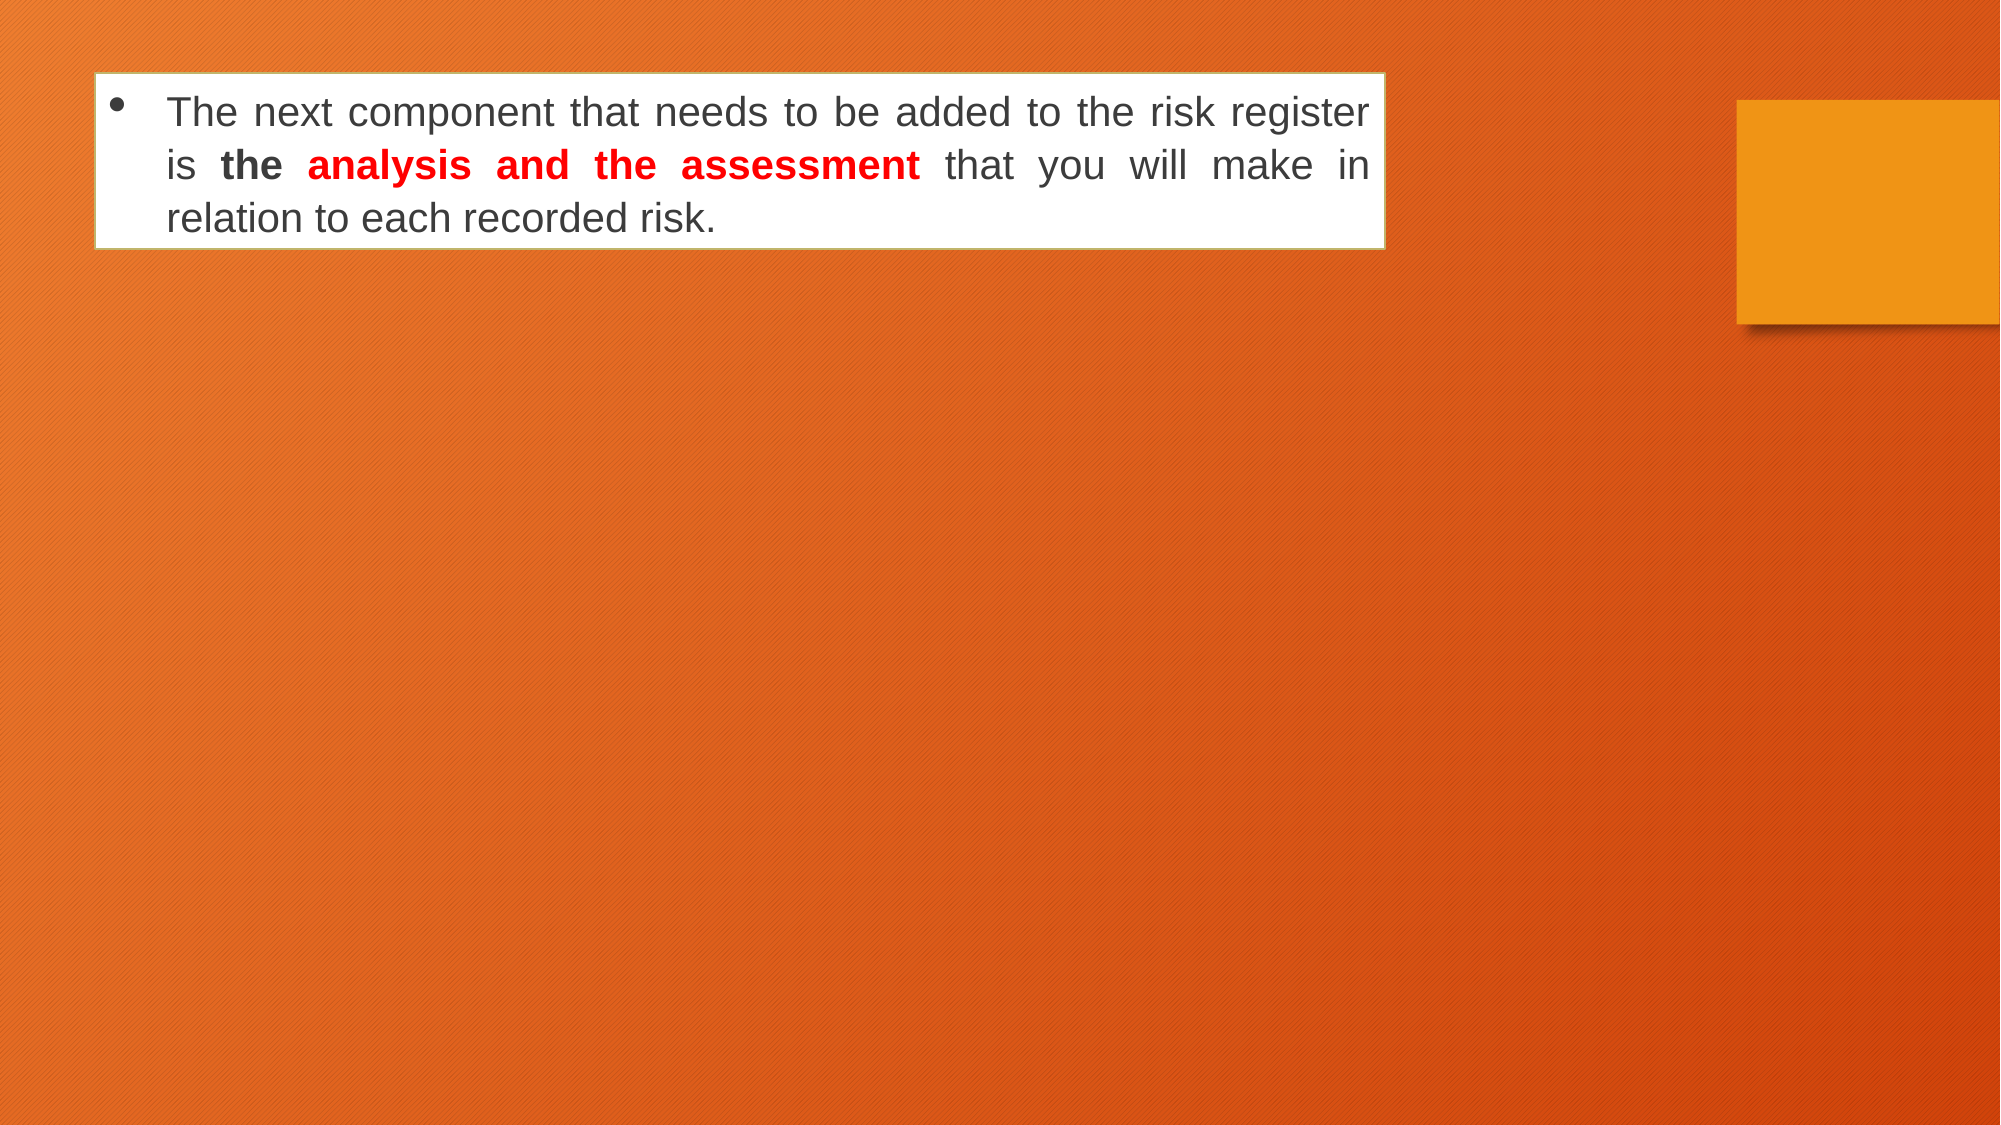

The next component that needs to be added to the risk register is the analysis and the assessment that you will make in relation to each recorded risk.